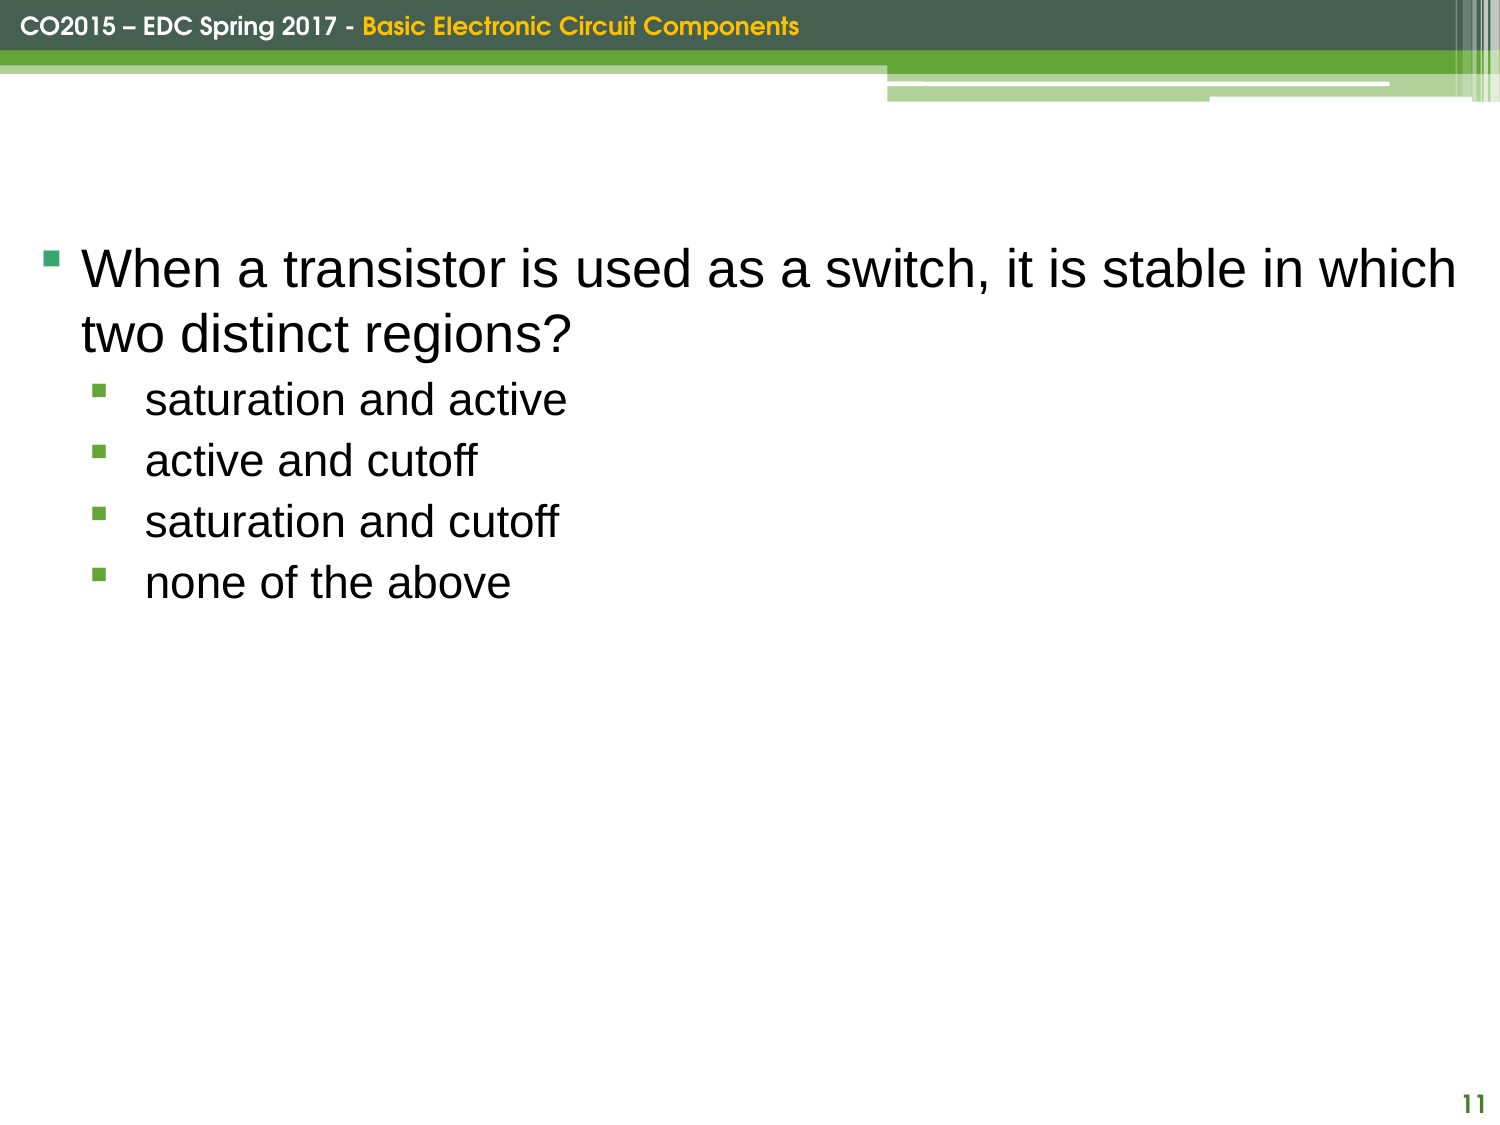

#
When a transistor is used as a switch, it is stable in which two distinct regions?
saturation and active
active and cutoff
saturation and cutoff
none of the above